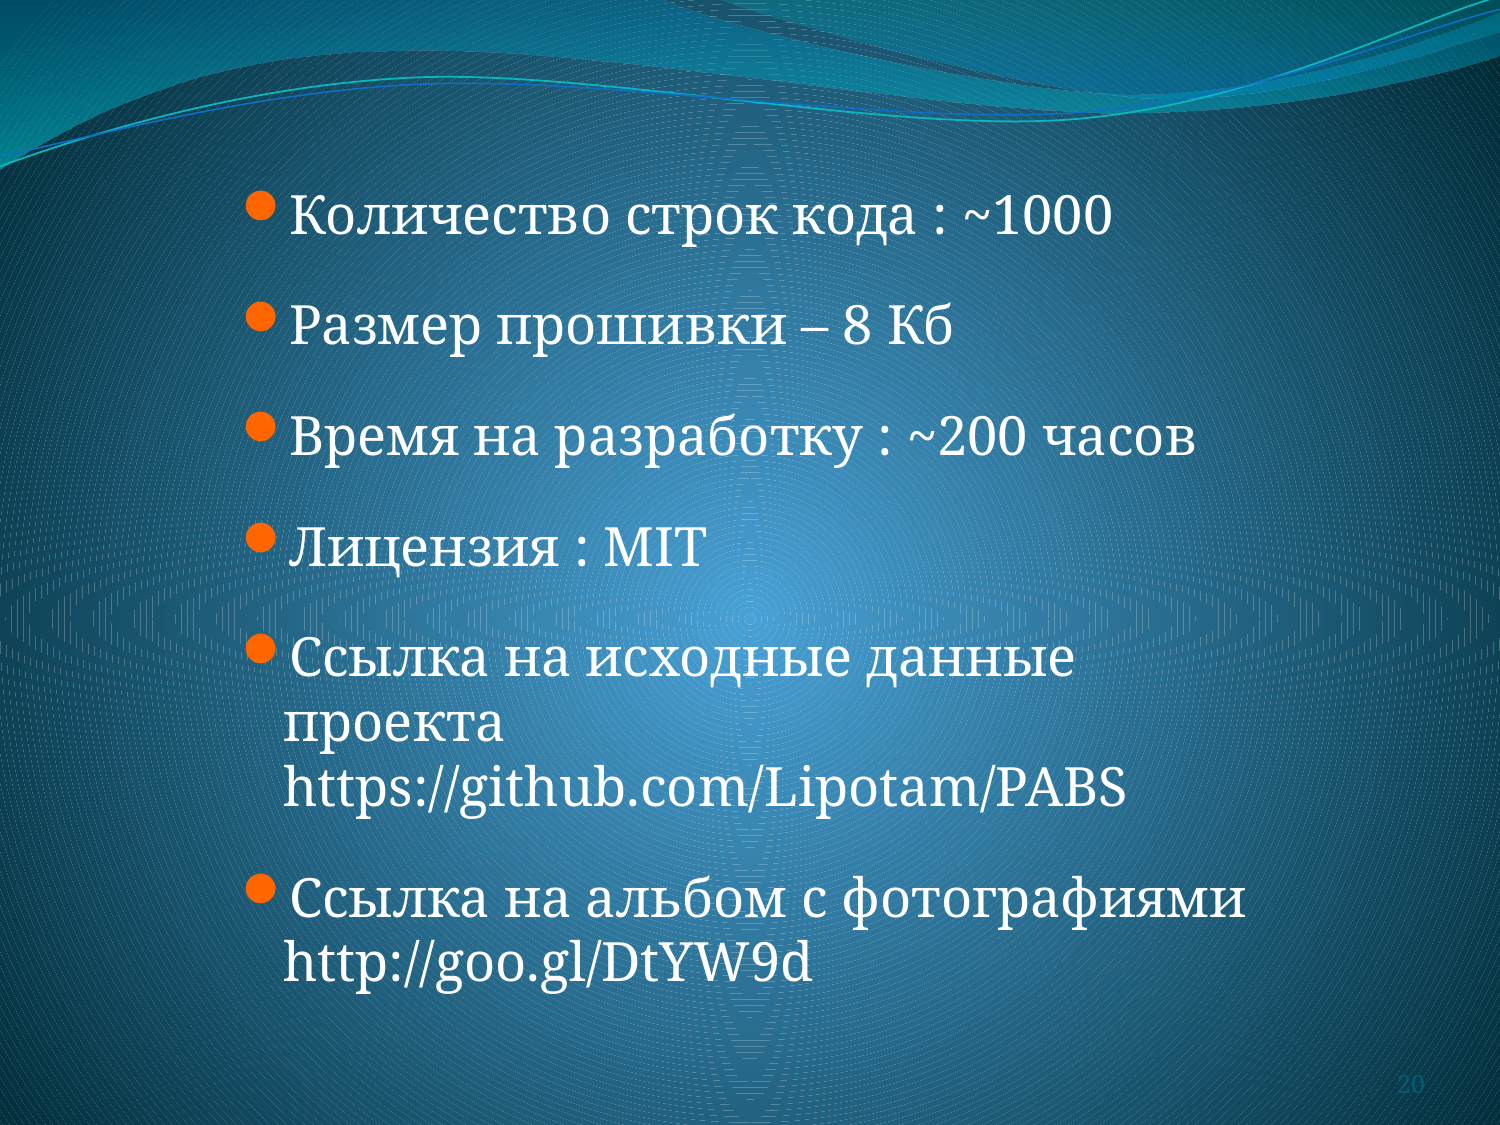

Количество строк кода : ~1000
Размер прошивки – 8 Кб
Время на разработку : ~200 часов
Лицензия : MIT
Ссылка на исходные данные проекта https://github.com/Lipotam/PABS
Ссылка на альбом с фотографиями http://goo.gl/DtYW9d
20